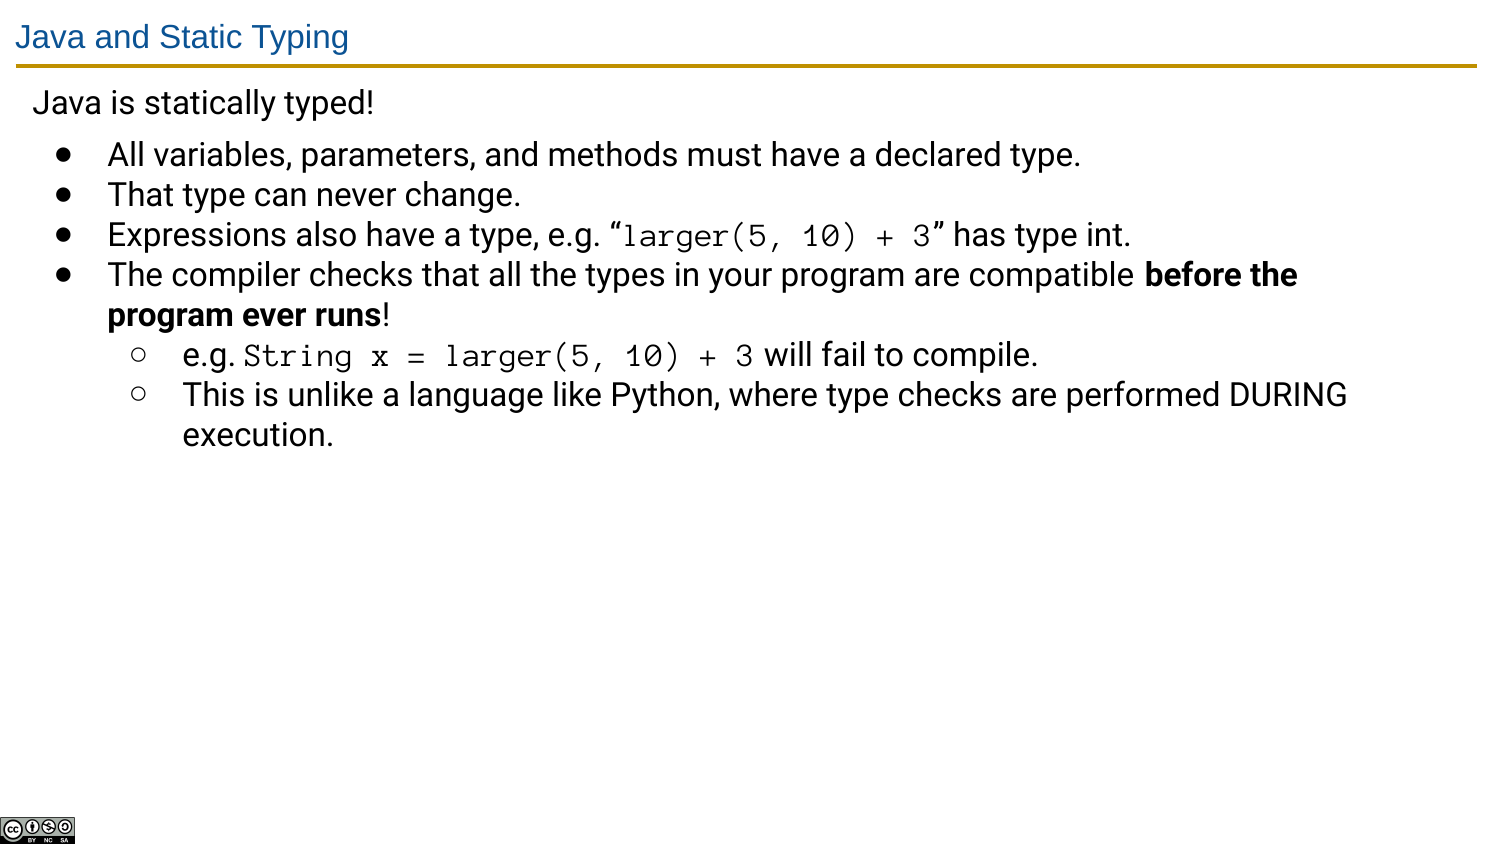

# Java and Static Typing
Java is statically typed!
All variables, parameters, and methods must have a declared type.
That type can never change.
Expressions also have a type, e.g. “larger(5, 10) + 3” has type int.
The compiler checks that all the types in your program are compatible before the program ever runs!
e.g. String x = larger(5, 10) + 3 will fail to compile.
This is unlike a language like Python, where type checks are performed DURING execution.